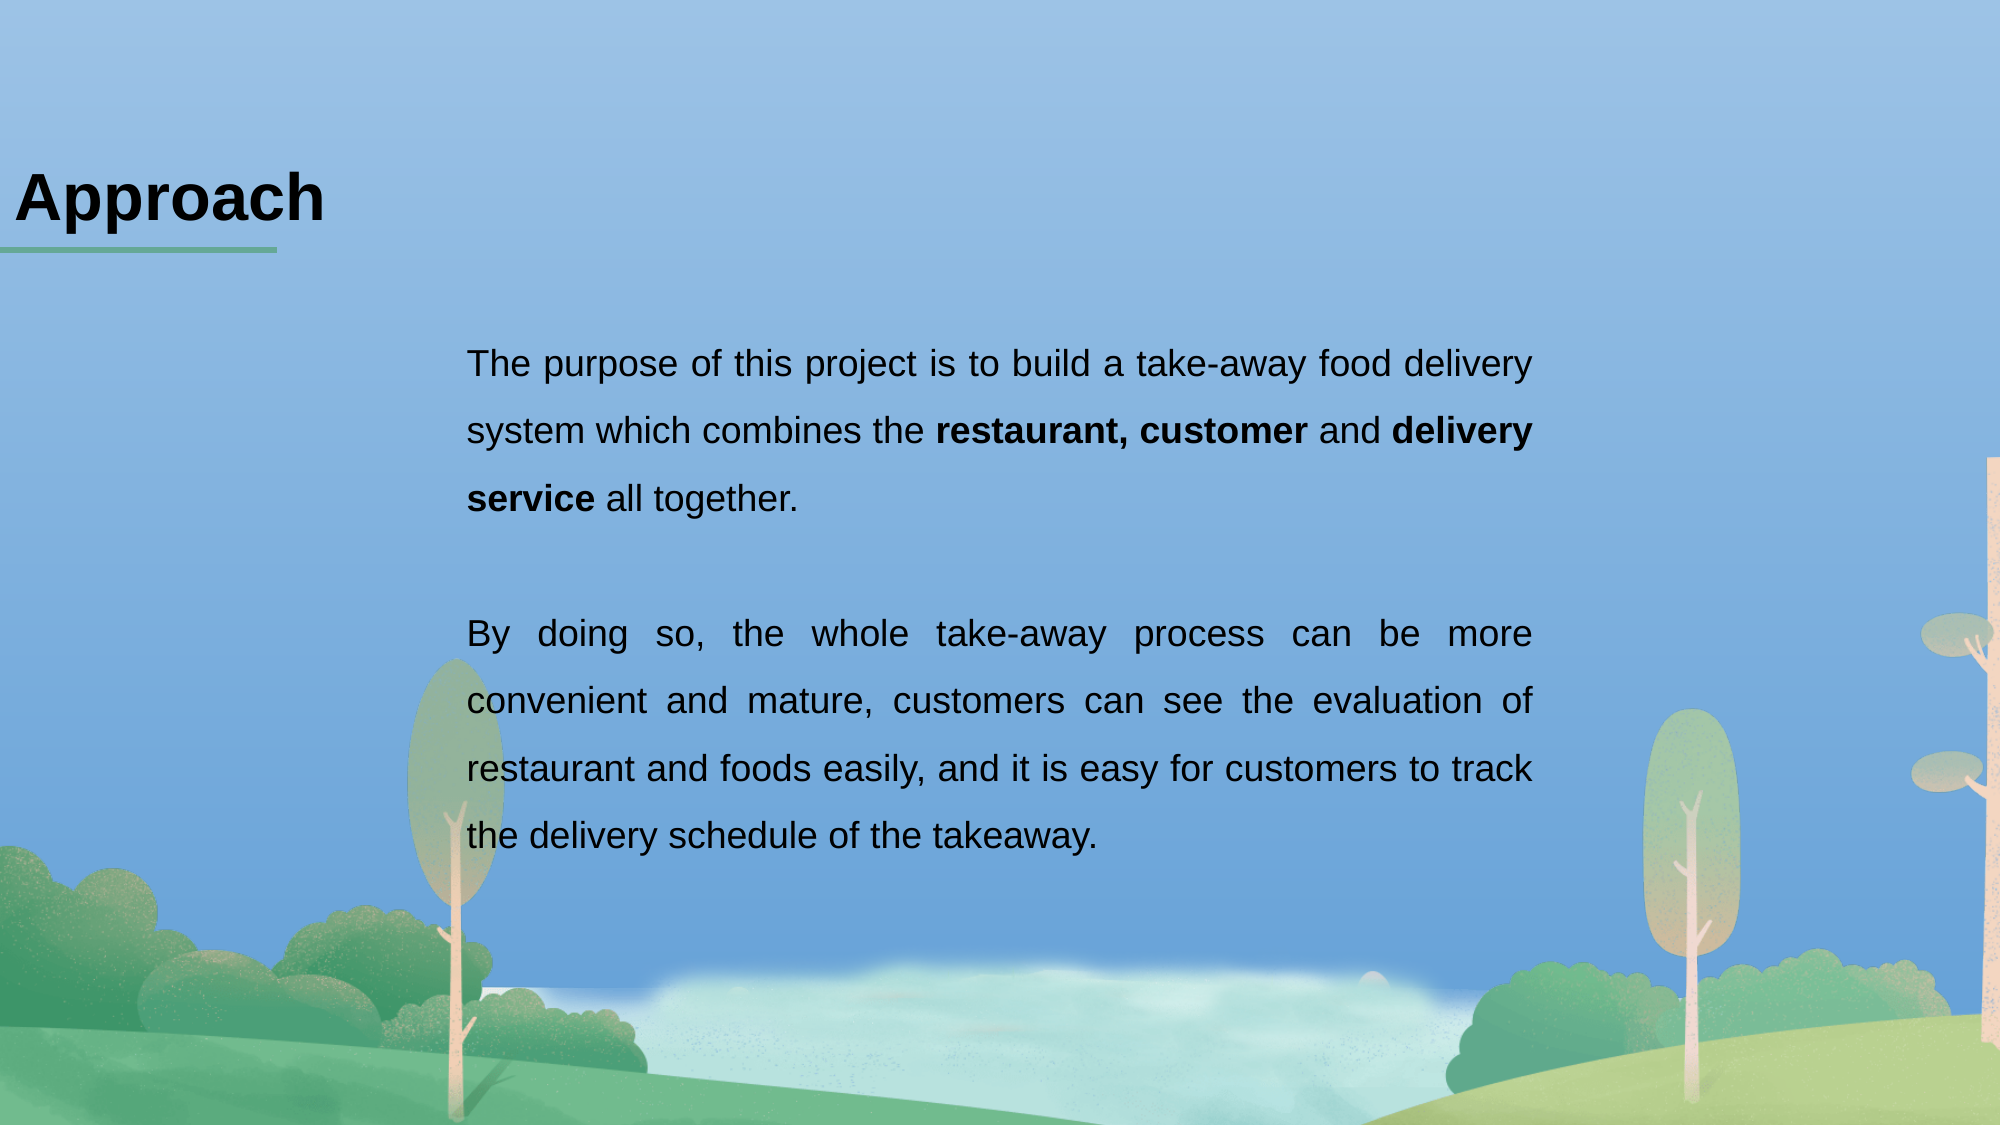

Approach
The purpose of this project is to build a take-away food delivery system which combines the restaurant, customer and delivery service all together.

By doing so, the whole take-away process can be more convenient and mature, customers can see the evaluation of restaurant and foods easily, and it is easy for customers to track the delivery schedule of the takeaway.